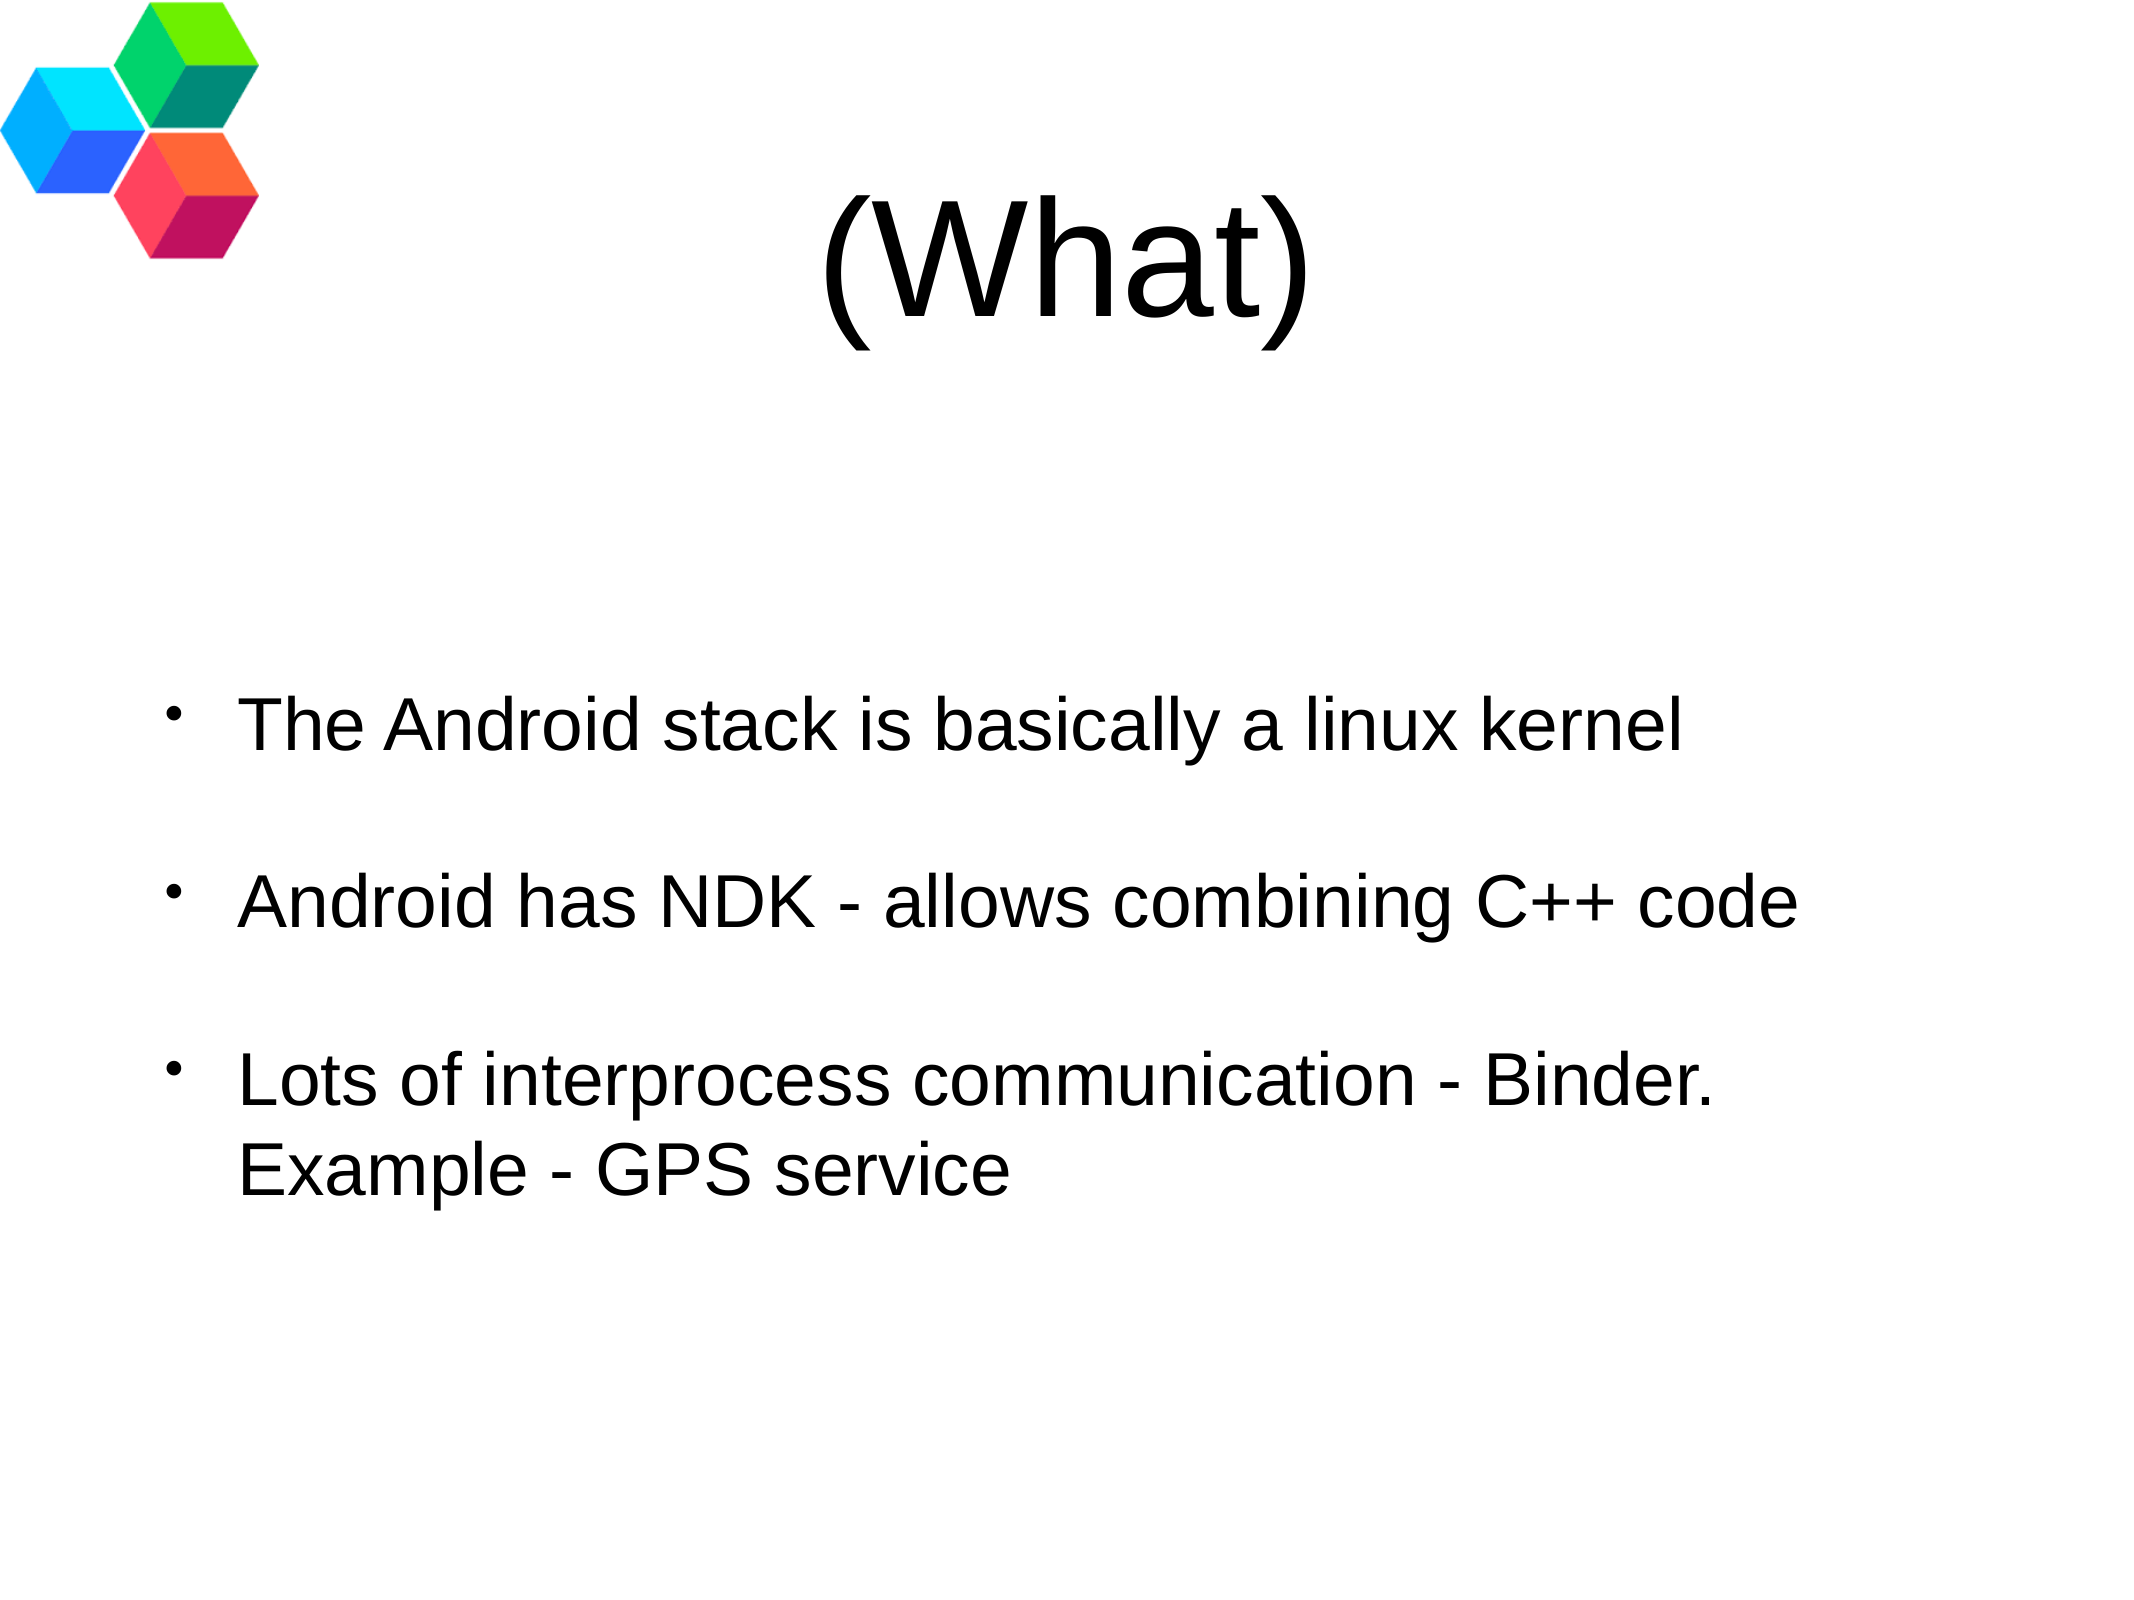

# (What)
The Android stack is basically a linux kernel
Android has NDK - allows combining C++ code
Lots of interprocess communication - Binder. Example - GPS service